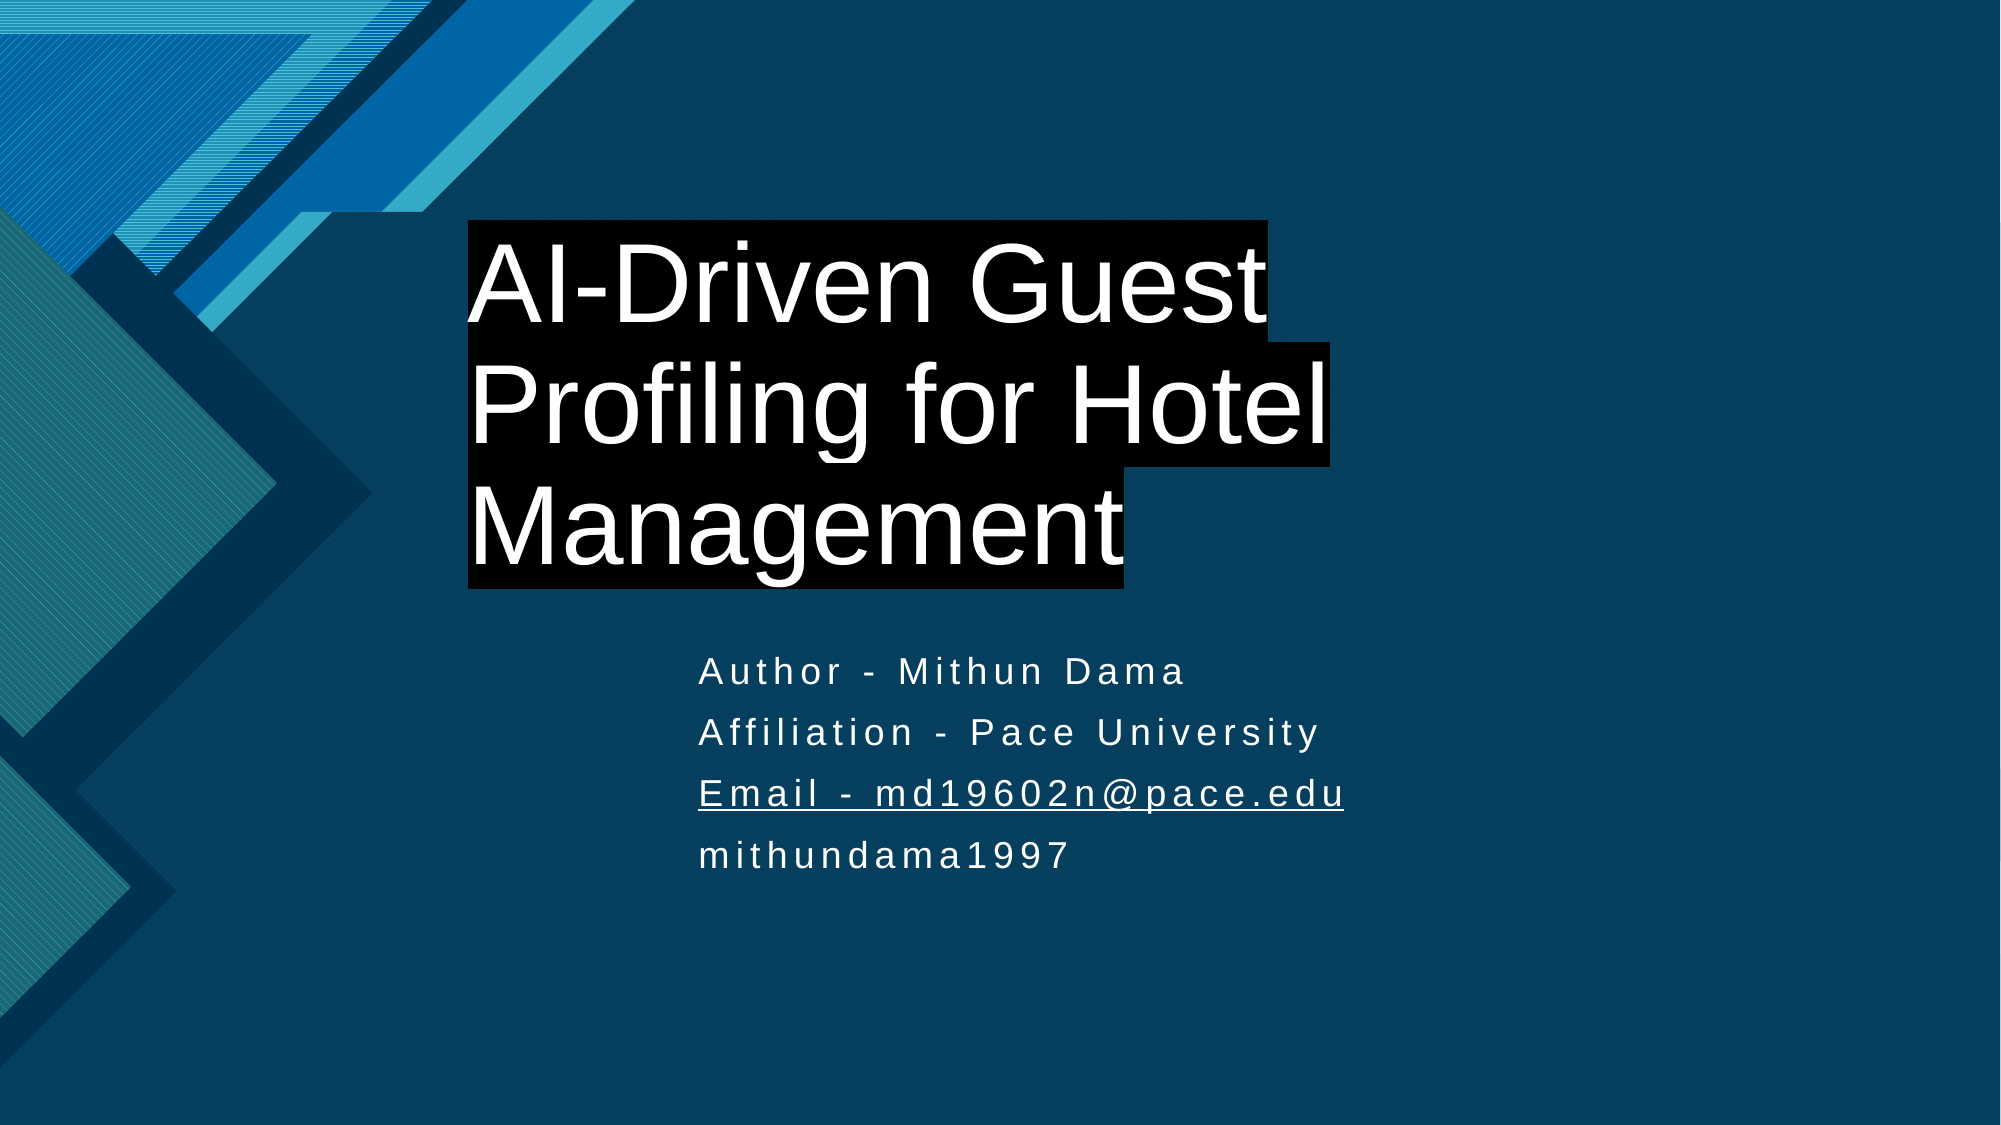

# AI-Driven Guest Profiling for Hotel Management
Author - Mithun Dama
Affiliation - Pace University
Email - md19602n@pace.edu
mithundama1997